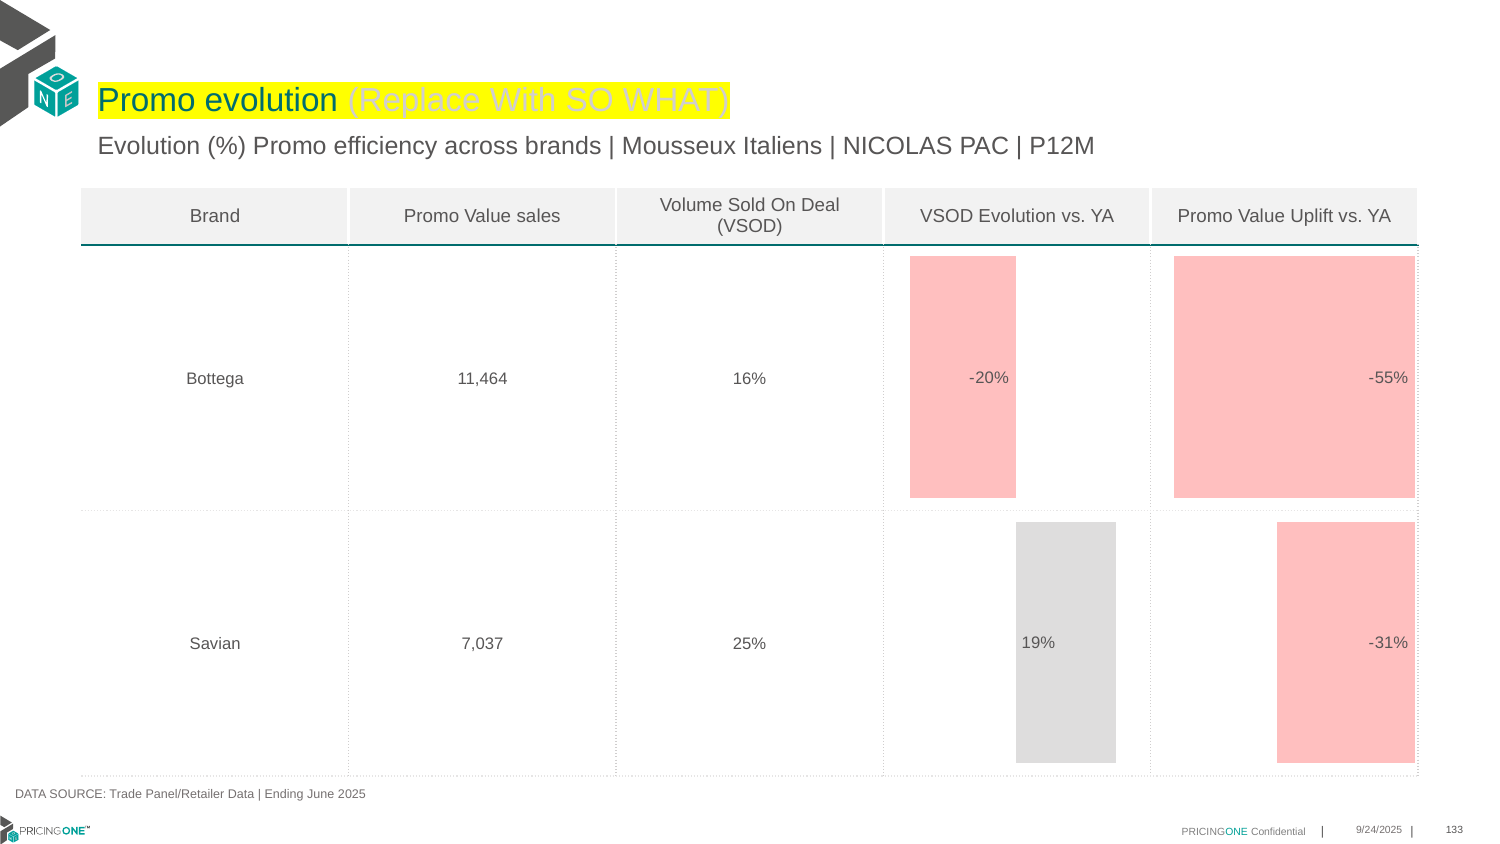

# Promo evolution (Replace With SO WHAT)
Evolution (%) Promo efficiency across brands | Mousseux Italiens | NICOLAS PAC | P12M
| Brand | Promo Value sales | Volume Sold On Deal (VSOD) | VSOD Evolution vs. YA | Promo Value Uplift vs. YA |
| --- | --- | --- | --- | --- |
| Bottega | 11,464 | 16% |  |  |
| Savian | 7,037 | 25% |  |  |

### Chart

| Category | VSOD Evaluation vs YA |
|---|---|
| Bottega | -0.19999999999999996 |
| Savian | 0.18999999999999995 |

### Chart

| Category | Promo Value Uplift vs YA |
|---|---|
| Bottega | -0.5477206312135499 |
| Savian | -0.31261275574377434 |
DATA SOURCE: Trade Panel/Retailer Data | Ending June 2025

9/24/2025
133